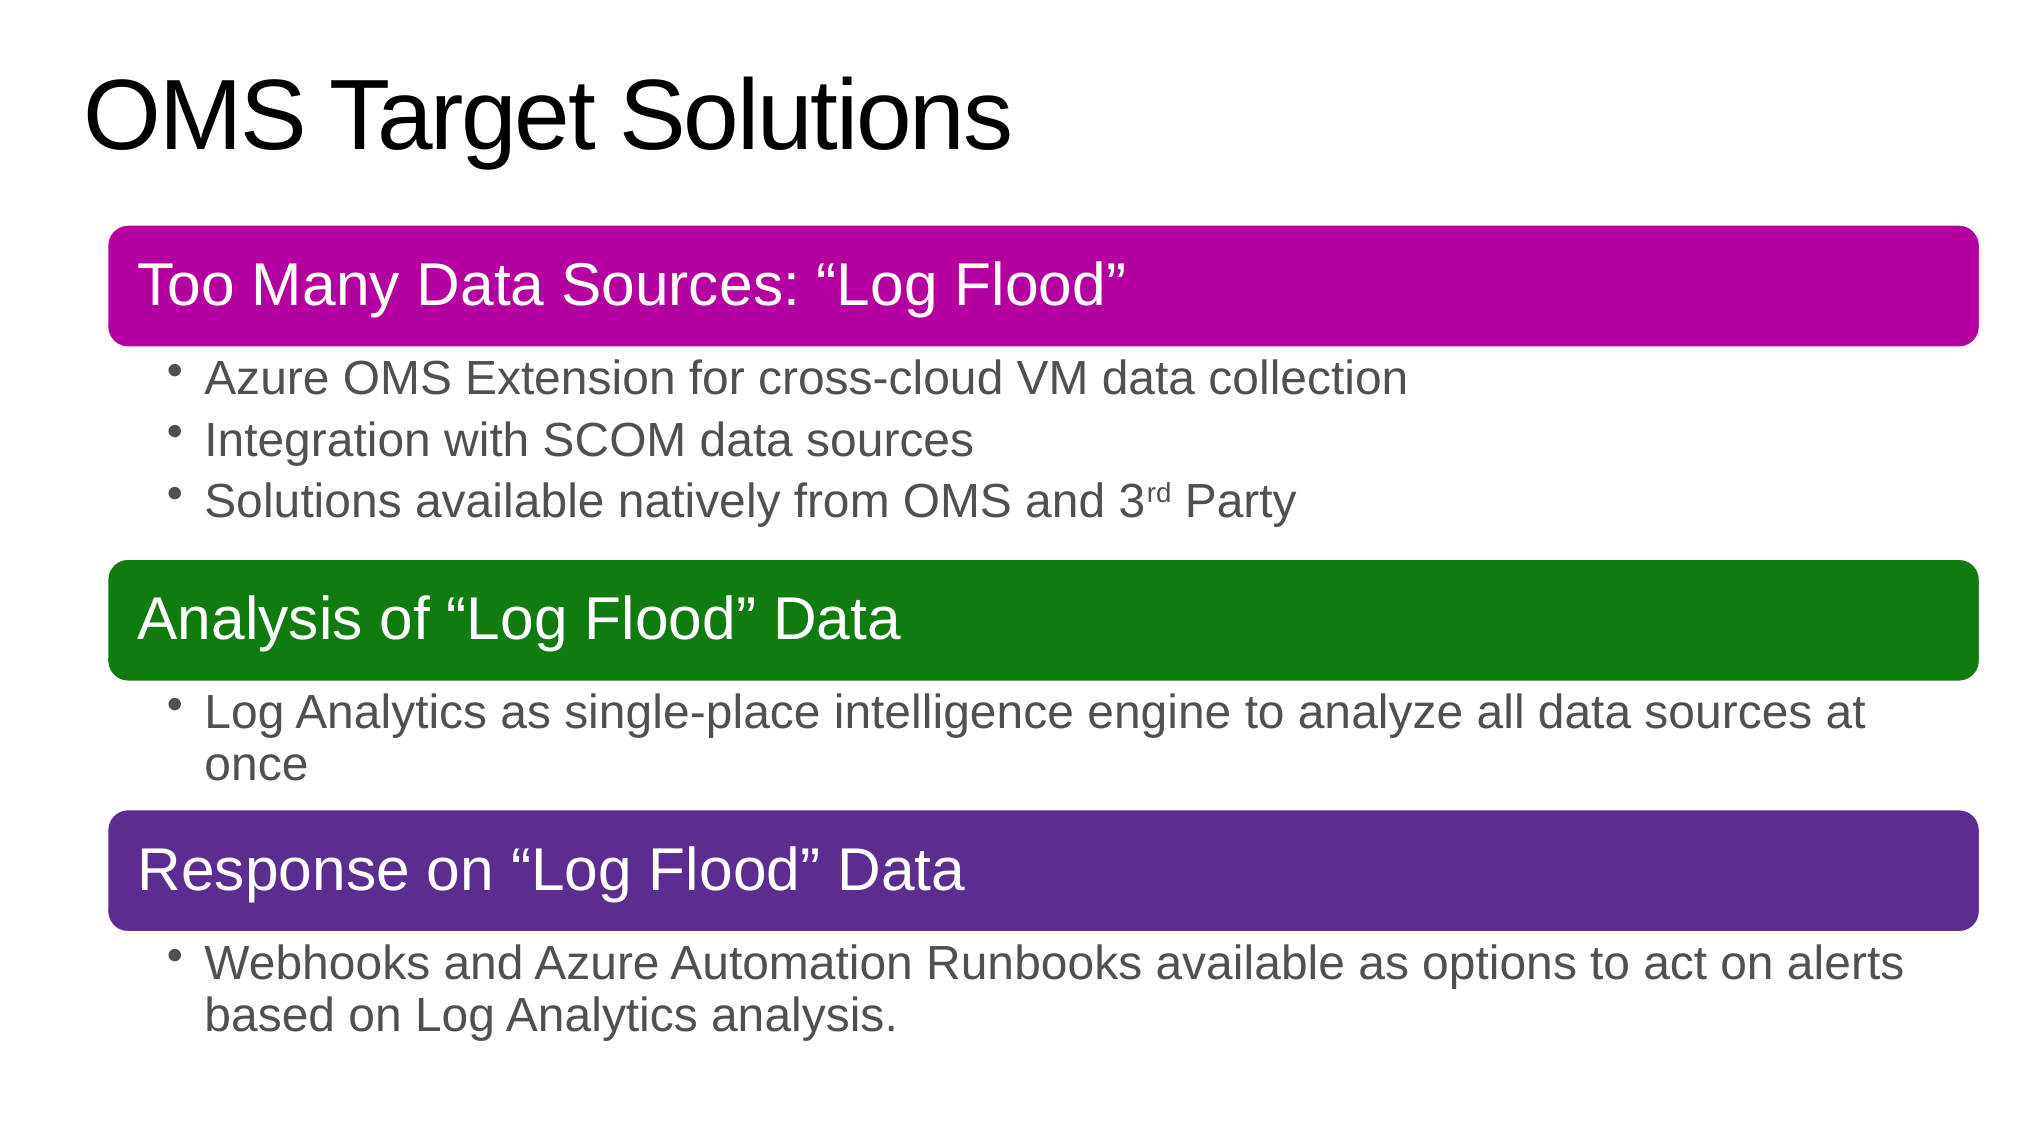

# OMS Target Solutions
Too Many Data Sources: “Log Flood”
Azure OMS Extension for cross-cloud VM data collection
Integration with SCOM data sources
Solutions available natively from OMS and 3rd Party
Analysis of “Log Flood” Data
Log Analytics as single-place intelligence engine to analyze all data sources at once
Response on “Log Flood” Data
Webhooks and Azure Automation Runbooks available as options to act on alerts based on Log Analytics analysis.